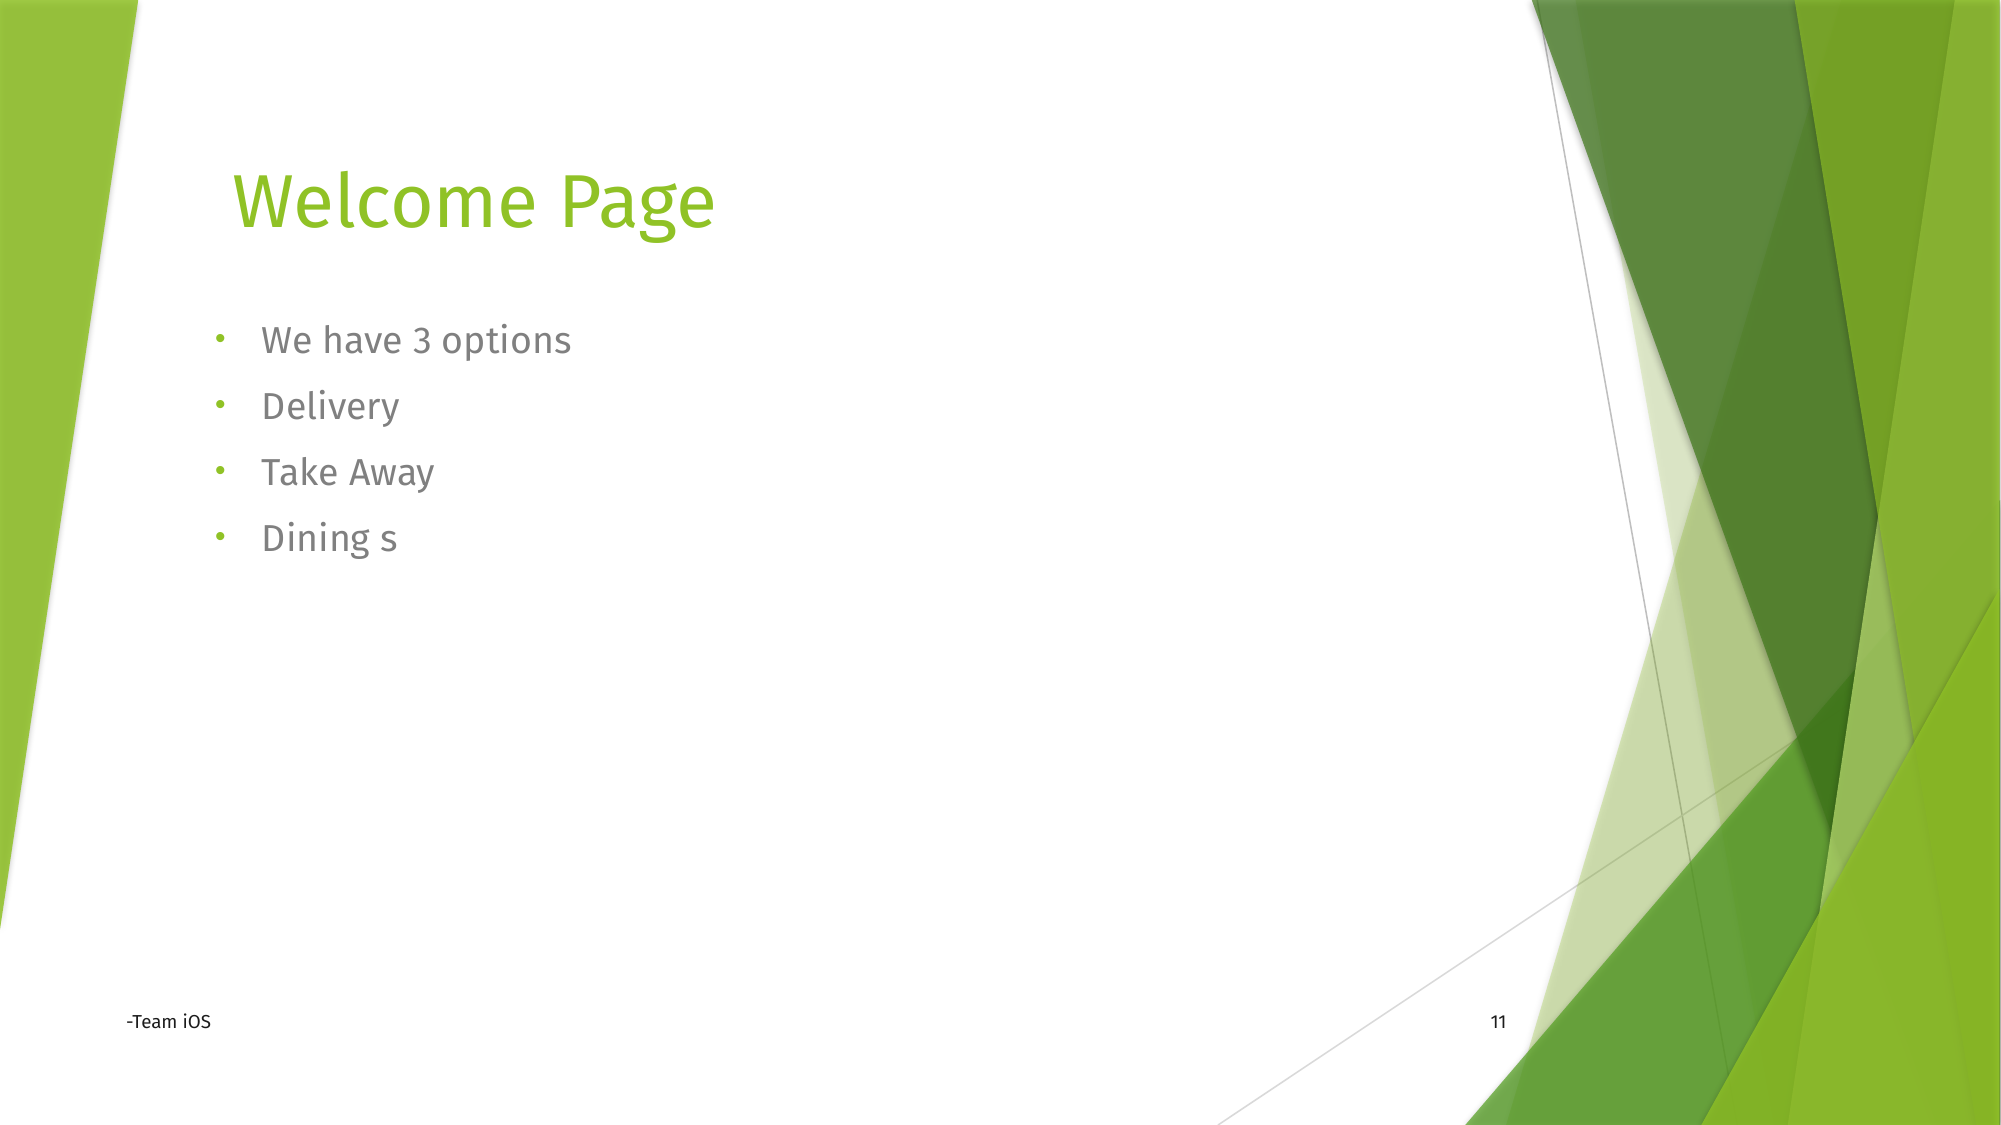

# Welcome Page
We have 3 options
Delivery
Take Away
Dining s
-Team iOS
11